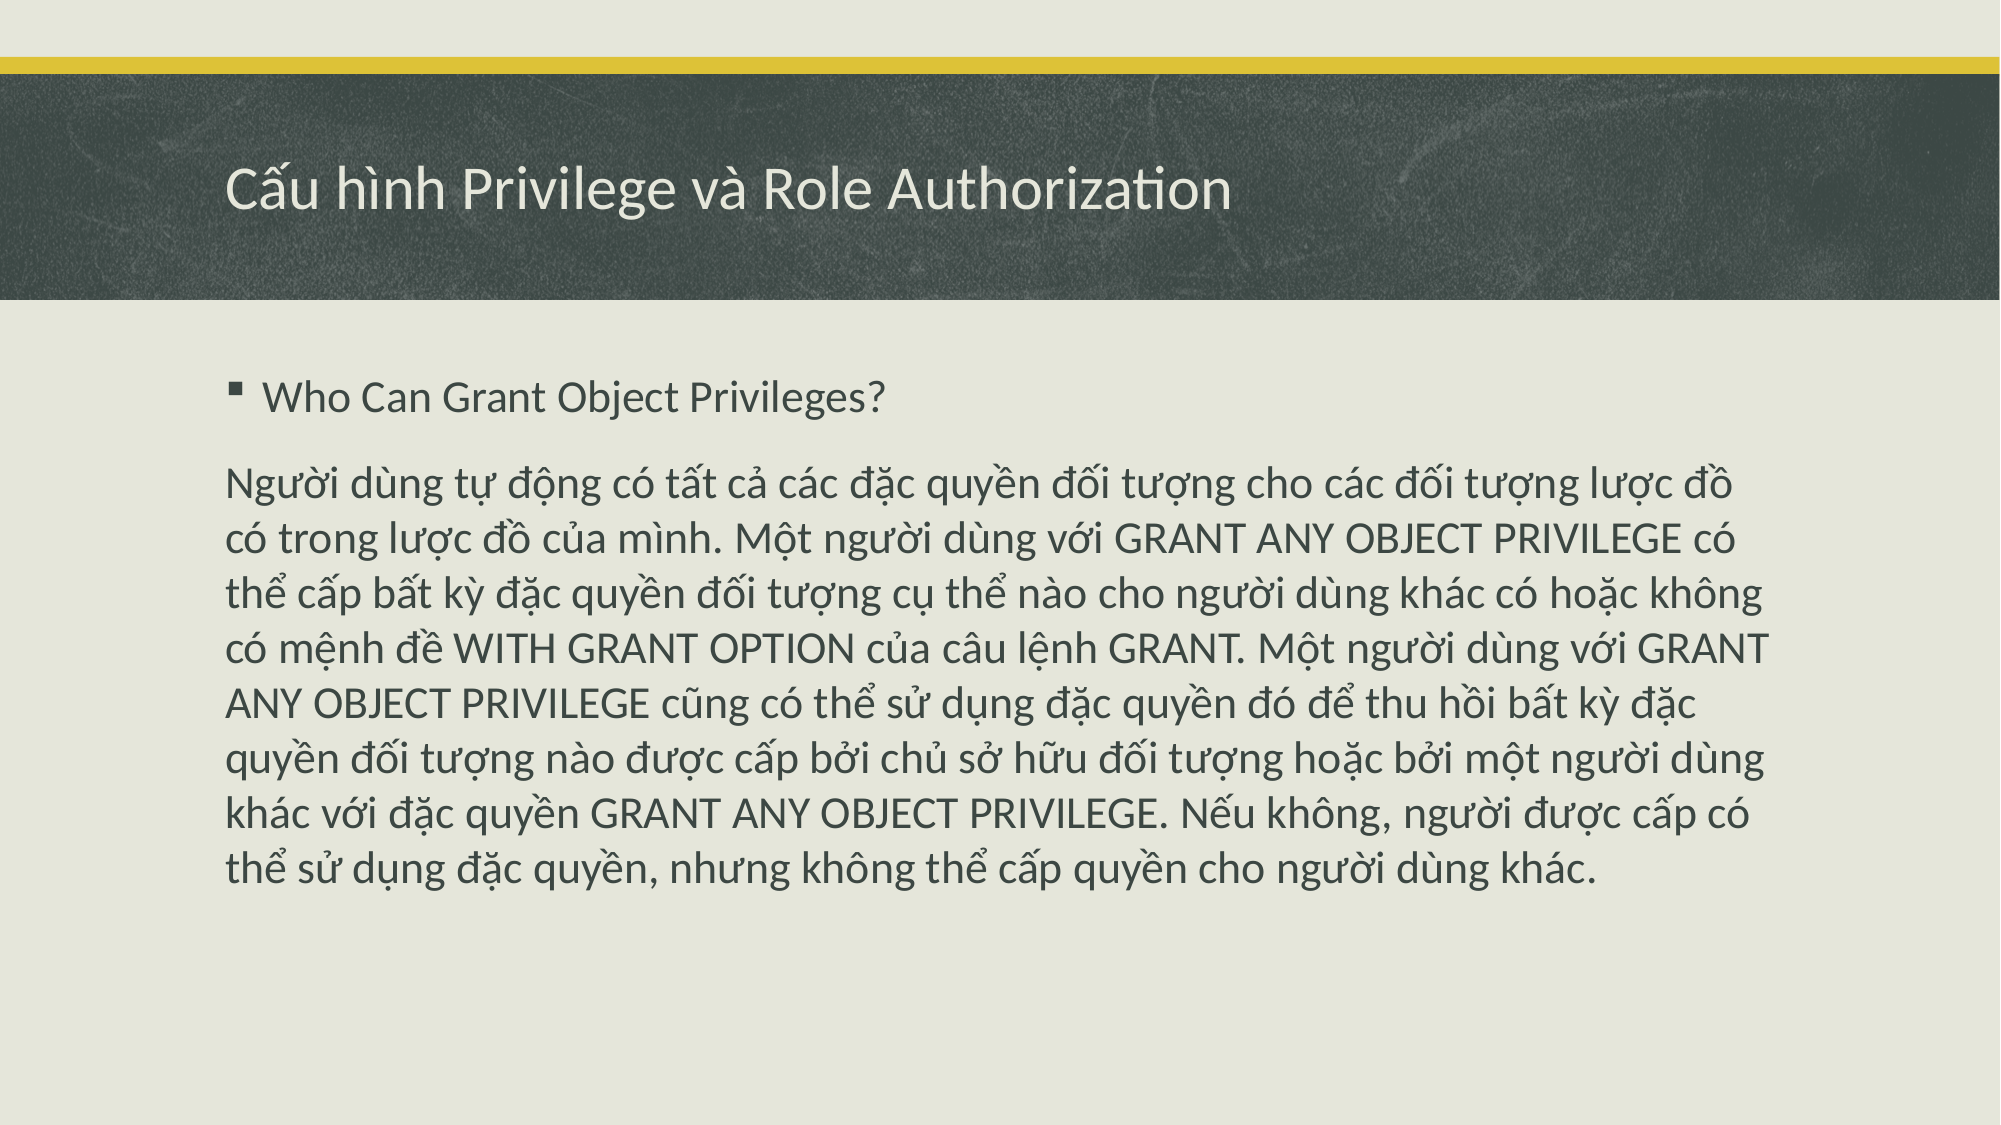

# Cấu hình Privilege và Role Authorization
Who Can Grant Object Privileges?
Người dùng tự động có tất cả các đặc quyền đối tượng cho các đối tượng lược đồ có trong lược đồ của mình. Một người dùng với GRANT ANY OBJECT PRIVILEGE có thể cấp bất kỳ đặc quyền đối tượng cụ thể nào cho người dùng khác có hoặc không có mệnh đề WITH GRANT OPTION của câu lệnh GRANT. Một người dùng với GRANT ANY OBJECT PRIVILEGE cũng có thể sử dụng đặc quyền đó để thu hồi bất kỳ đặc quyền đối tượng nào được cấp bởi chủ sở hữu đối tượng hoặc bởi một người dùng khác với đặc quyền GRANT ANY OBJECT PRIVILEGE. Nếu không, người được cấp có thể sử dụng đặc quyền, nhưng không thể cấp quyền cho người dùng khác.